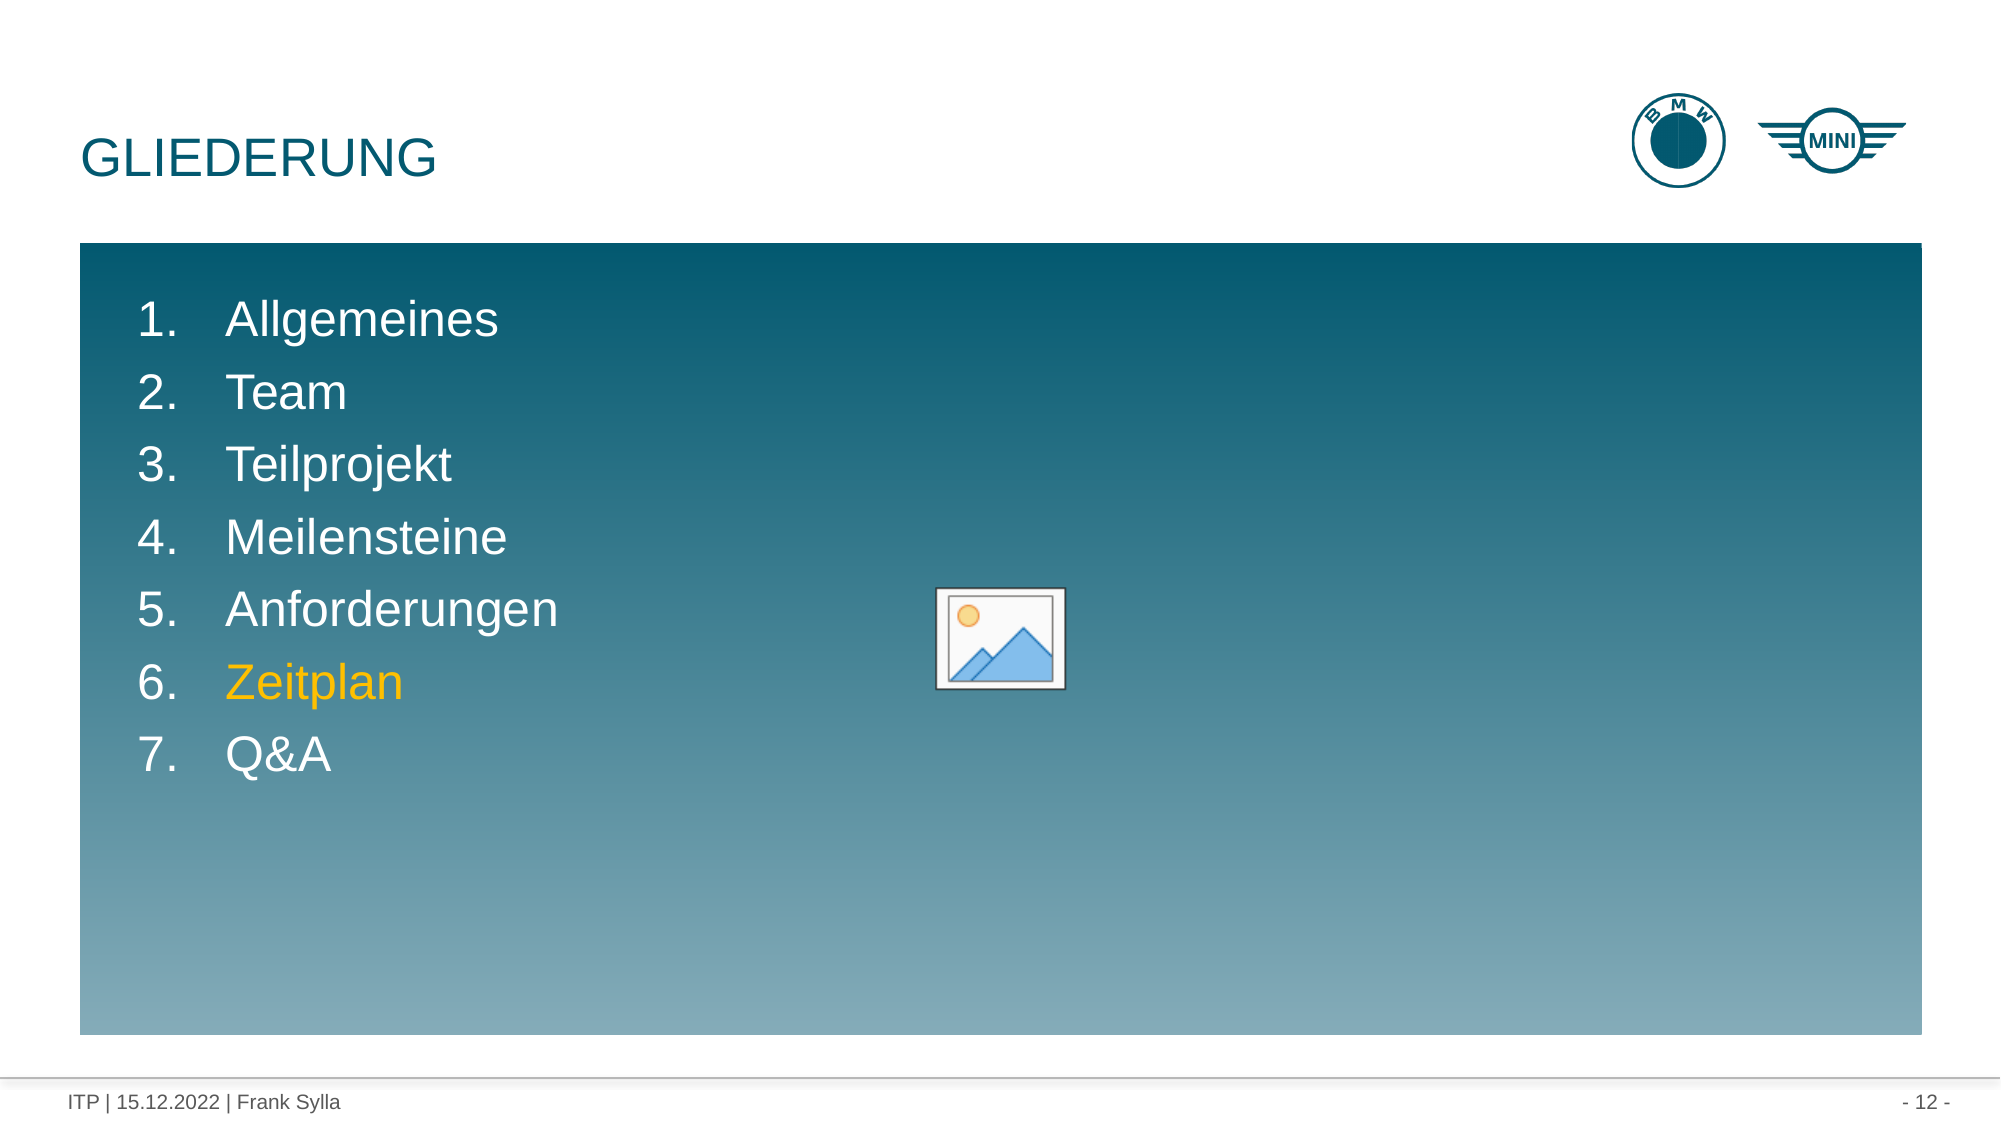

# Gliederung
Allgemeines
Team
Teilprojekt
Meilensteine
Anforderungen
Zeitplan
Q&A